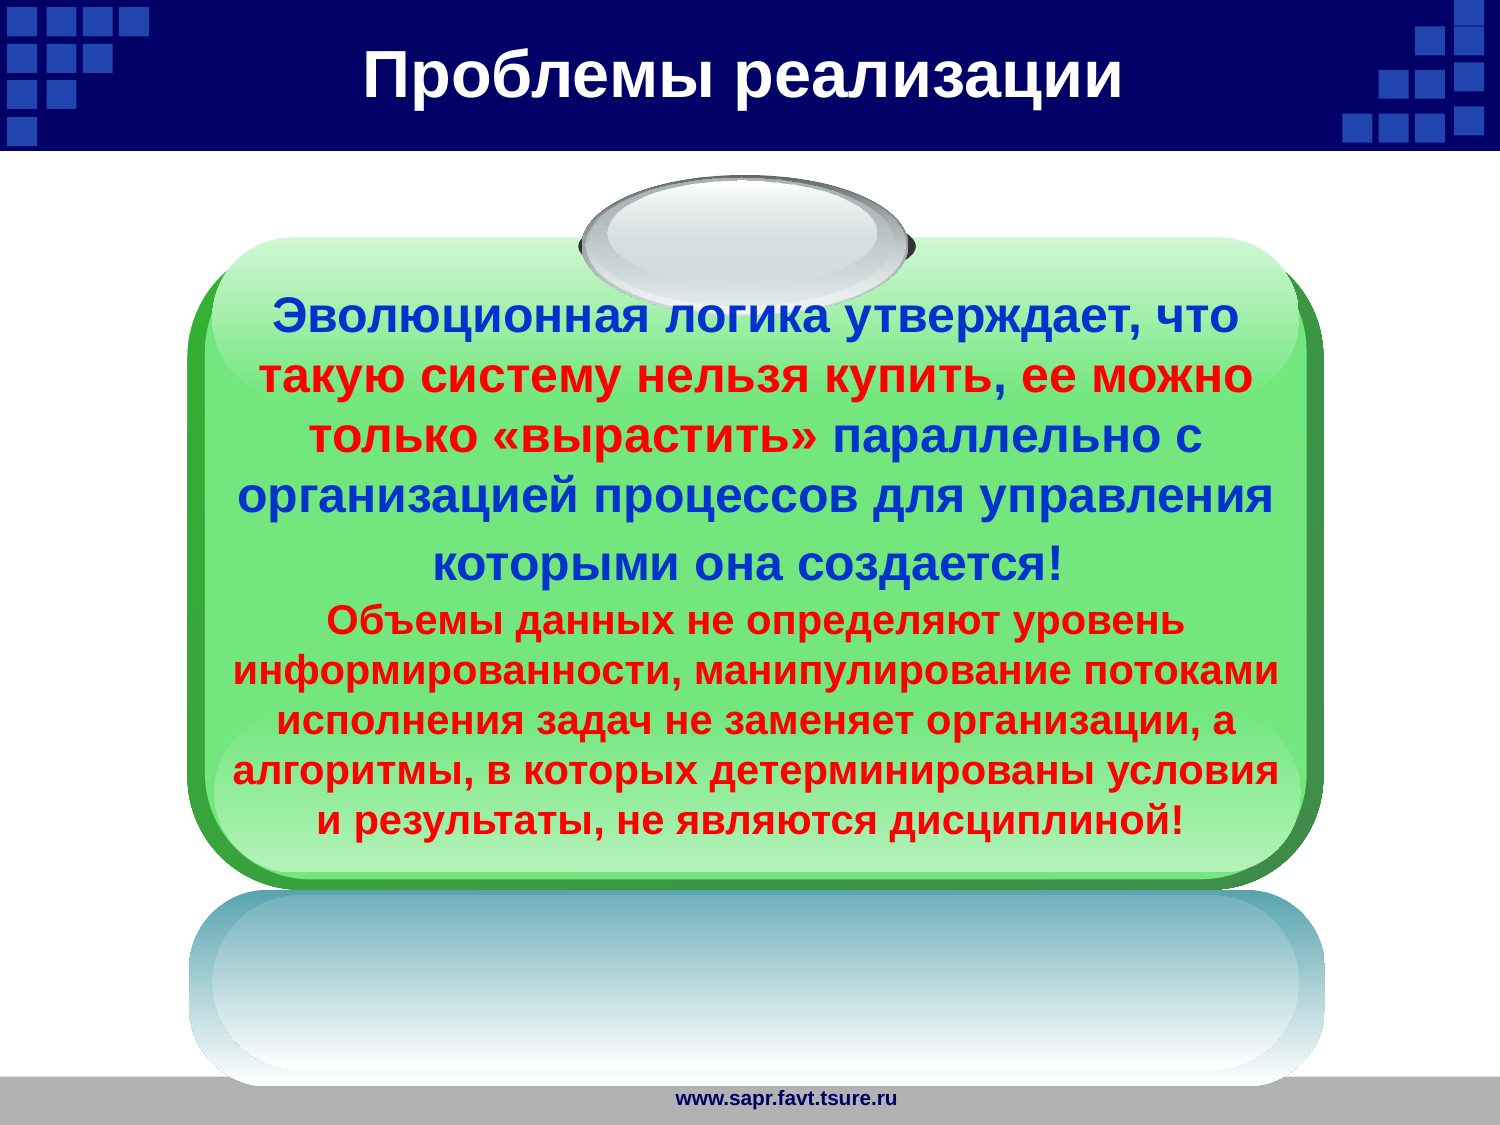

Проблемы реализации

Эволюционная логика утверждает, что такую систему нельзя купить, ее можно только «вырастить» параллельно с организацией процессов для управления которыми она создается!
Объемы данных не определяют уровень информированности, манипулирование потоками исполнения задач не заменяет организации, а алгоритмы, в которых детерминированы условия и результаты, не являются дисциплиной!

www.sapr.favt.tsure.ru